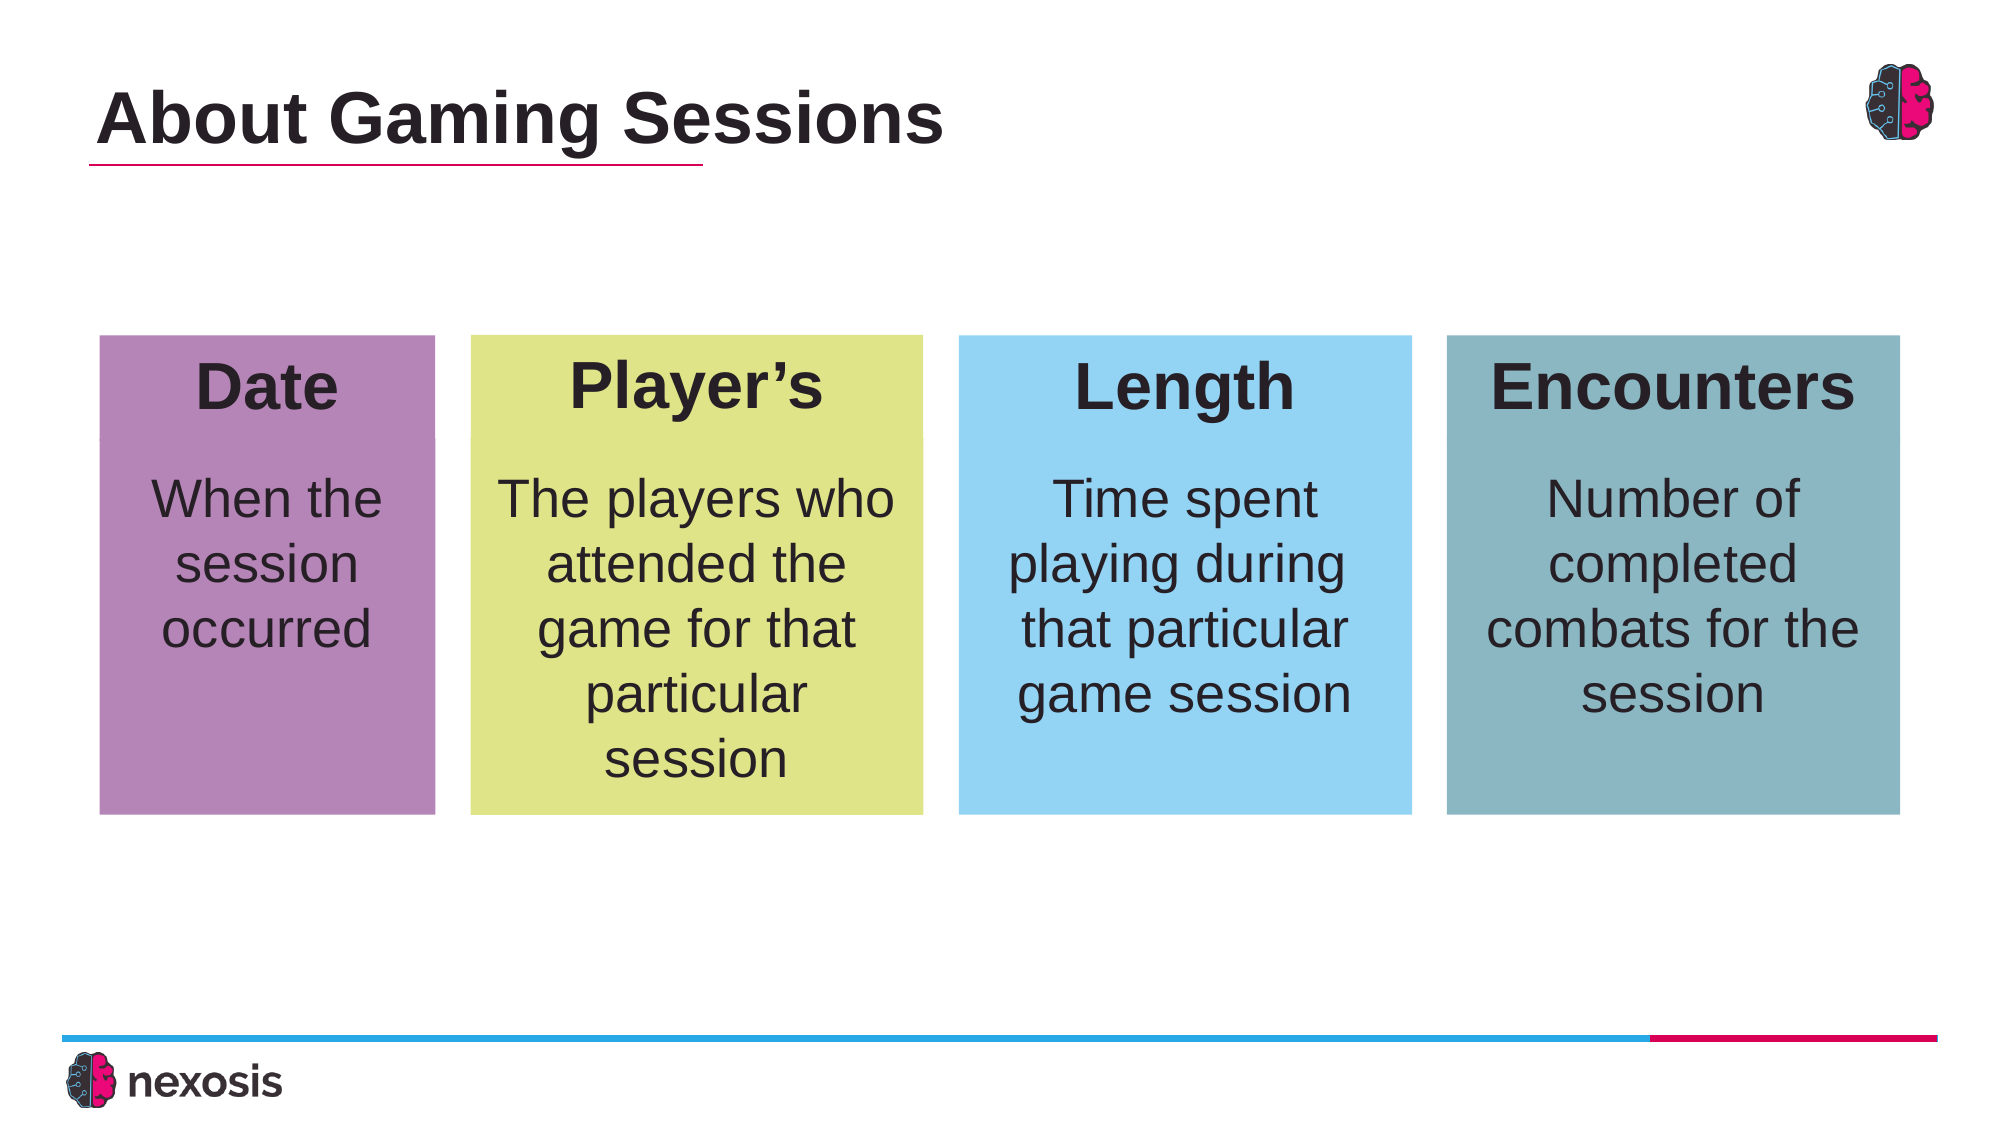

# About Gaming Sessions
Player’s
Date
Length
Encounters
The players who attended the game for that particular session
When the session occurred
Time spent playing during  that particular game session
Number of completed combats for the session
35